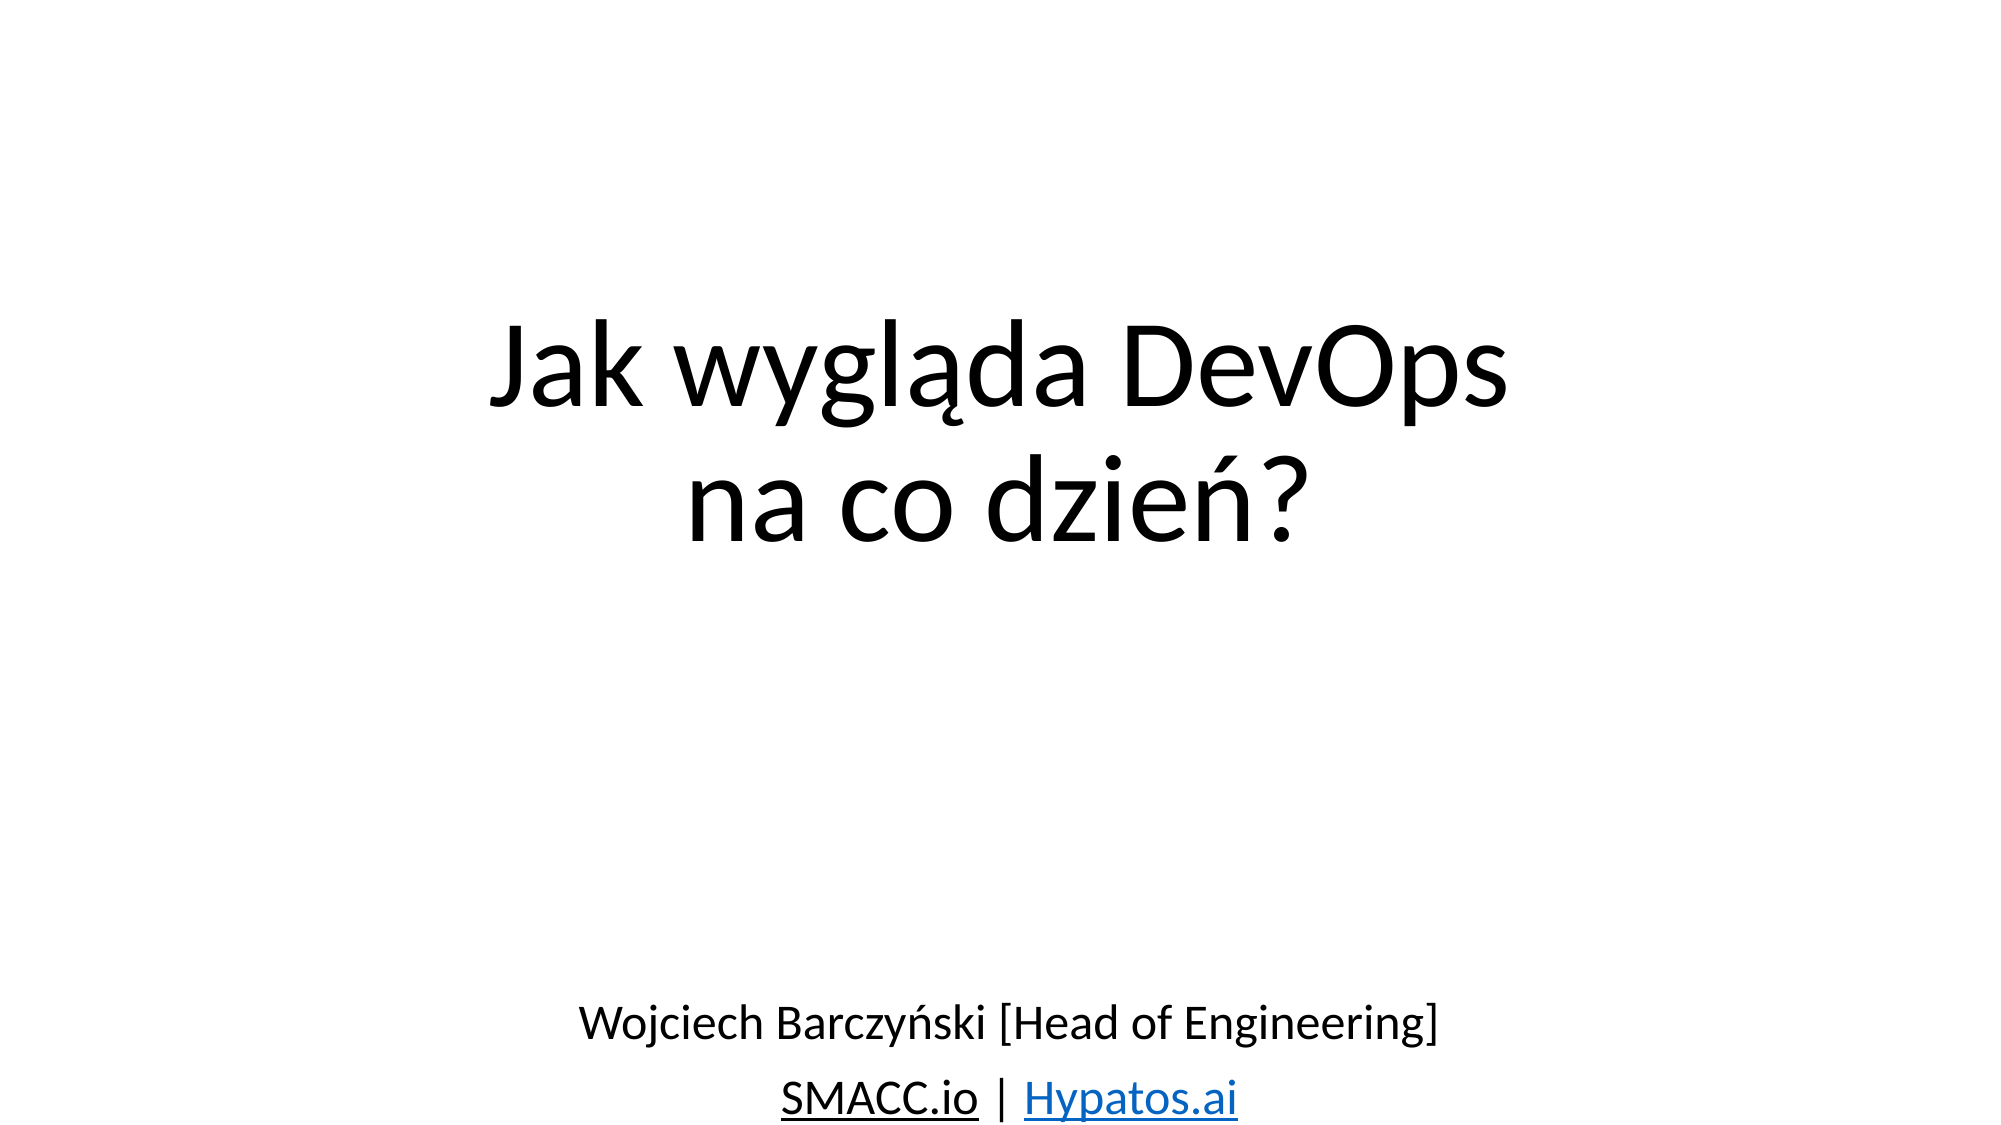

# Jak wygląda DevOps na co dzień?
Wojciech Barczyński [Head of Engineering]
SMACC.io | Hypatos.ai